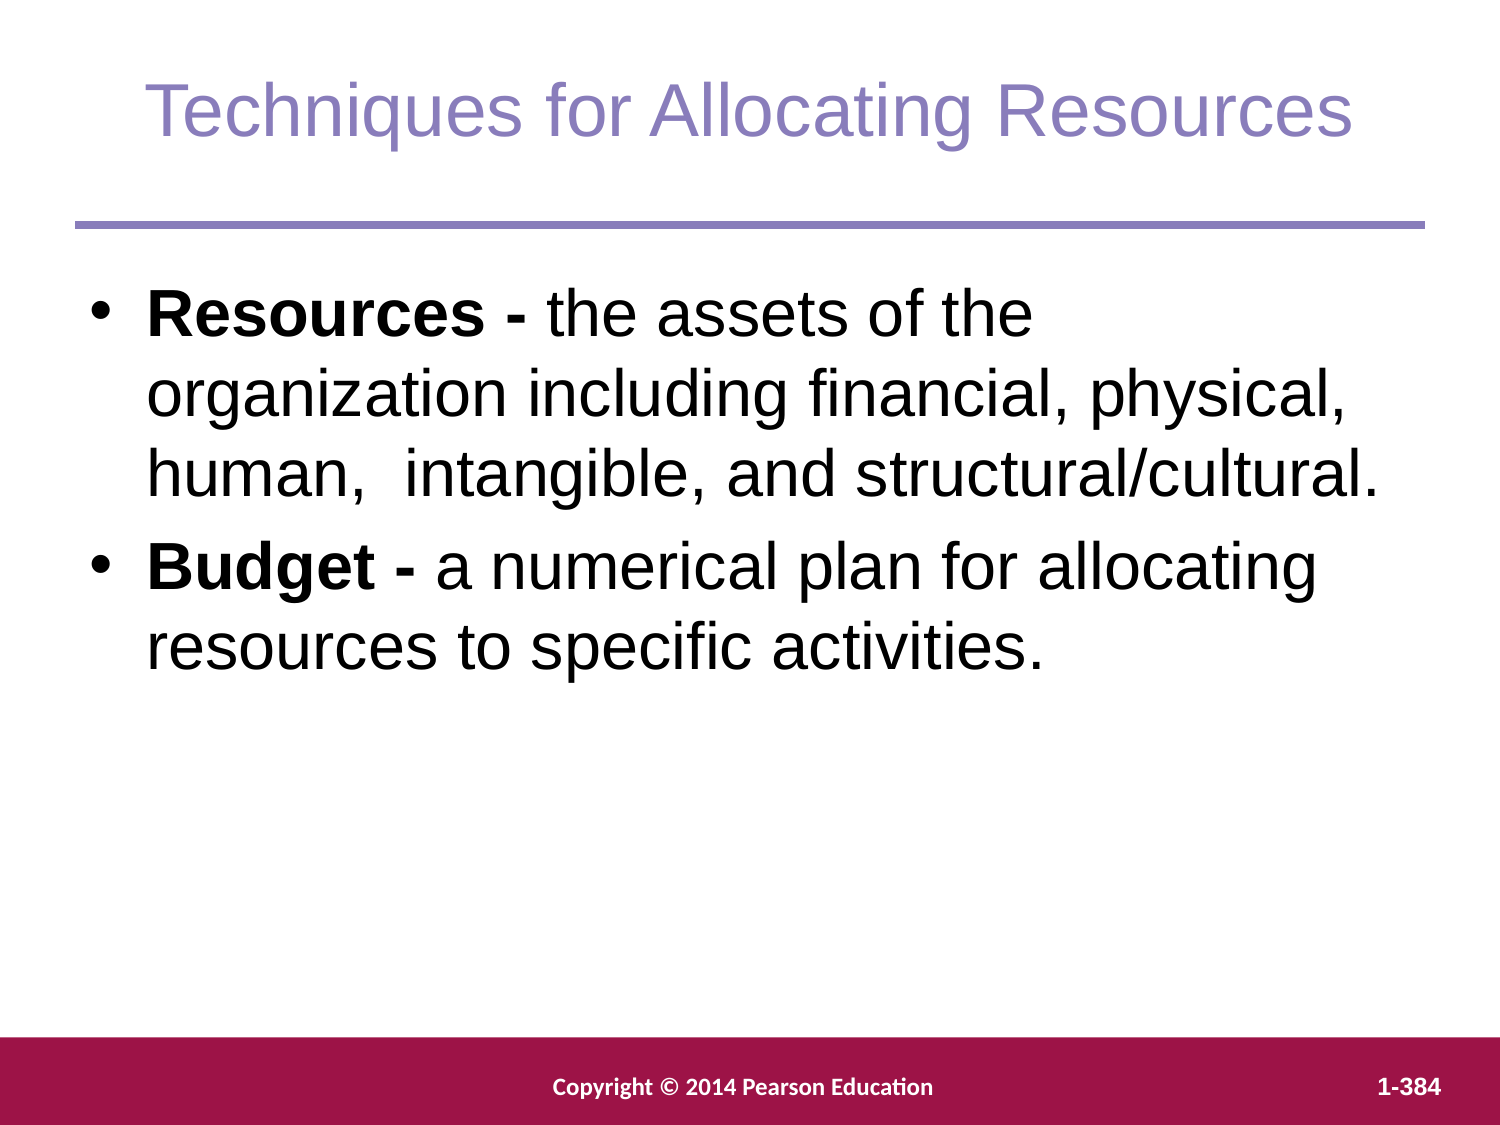

Techniques for Allocating Resources
Resources - the assets of the organization including financial, physical, human,  intangible, and structural/cultural.
Budget - a numerical plan for allocating resources to specific activities.